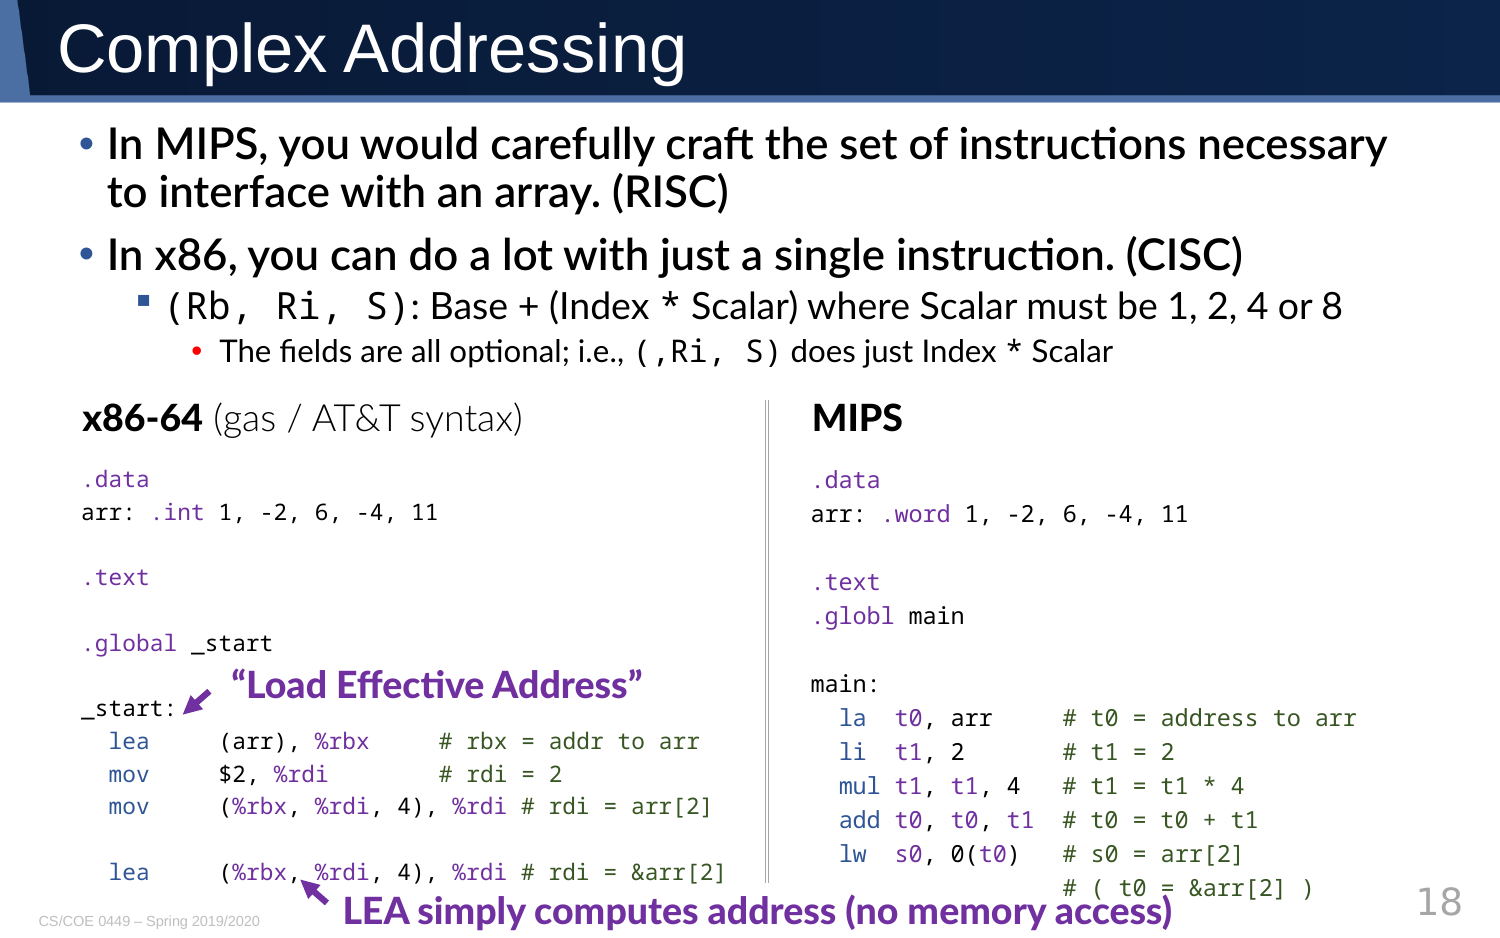

# Complex Addressing
In MIPS, you would carefully craft the set of instructions necessary to interface with an array. (RISC)
In x86, you can do a lot with just a single instruction. (CISC)
(Rb, Ri, S): Base + (Index * Scalar) where Scalar must be 1, 2, 4 or 8
The fields are all optional; i.e., (,Ri, S) does just Index * Scalar
x86-64 (gas / AT&T syntax)
MIPS
.data
arr: .int 1, -2, 6, -4, 11

.text

.global _start

_start:
  lea     (arr), %rbx     # rbx = addr to arr
  mov     $2, %rdi        # rdi = 2
  mov     (%rbx, %rdi, 4), %rdi # rdi = arr[2]

  lea     (%rbx, %rdi, 4), %rdi # rdi = &arr[2]
.data
arr: .word 1, -2, 6, -4, 11

.text
.globl main

main:
  la  t0, arr     # t0 = address to arr
  li  t1, 2       # t1 = 2
  mul t1, t1, 4   # t1 = t1 * 4
  add t0, t0, t1  # t0 = t0 + t1
  lw  s0, 0(t0)   # s0 = arr[2]
                  # ( t0 = &arr[2] )
“Load Effective Address”
18
LEA simply computes address (no memory access)
CS/COE 0449 – Spring 2019/2020